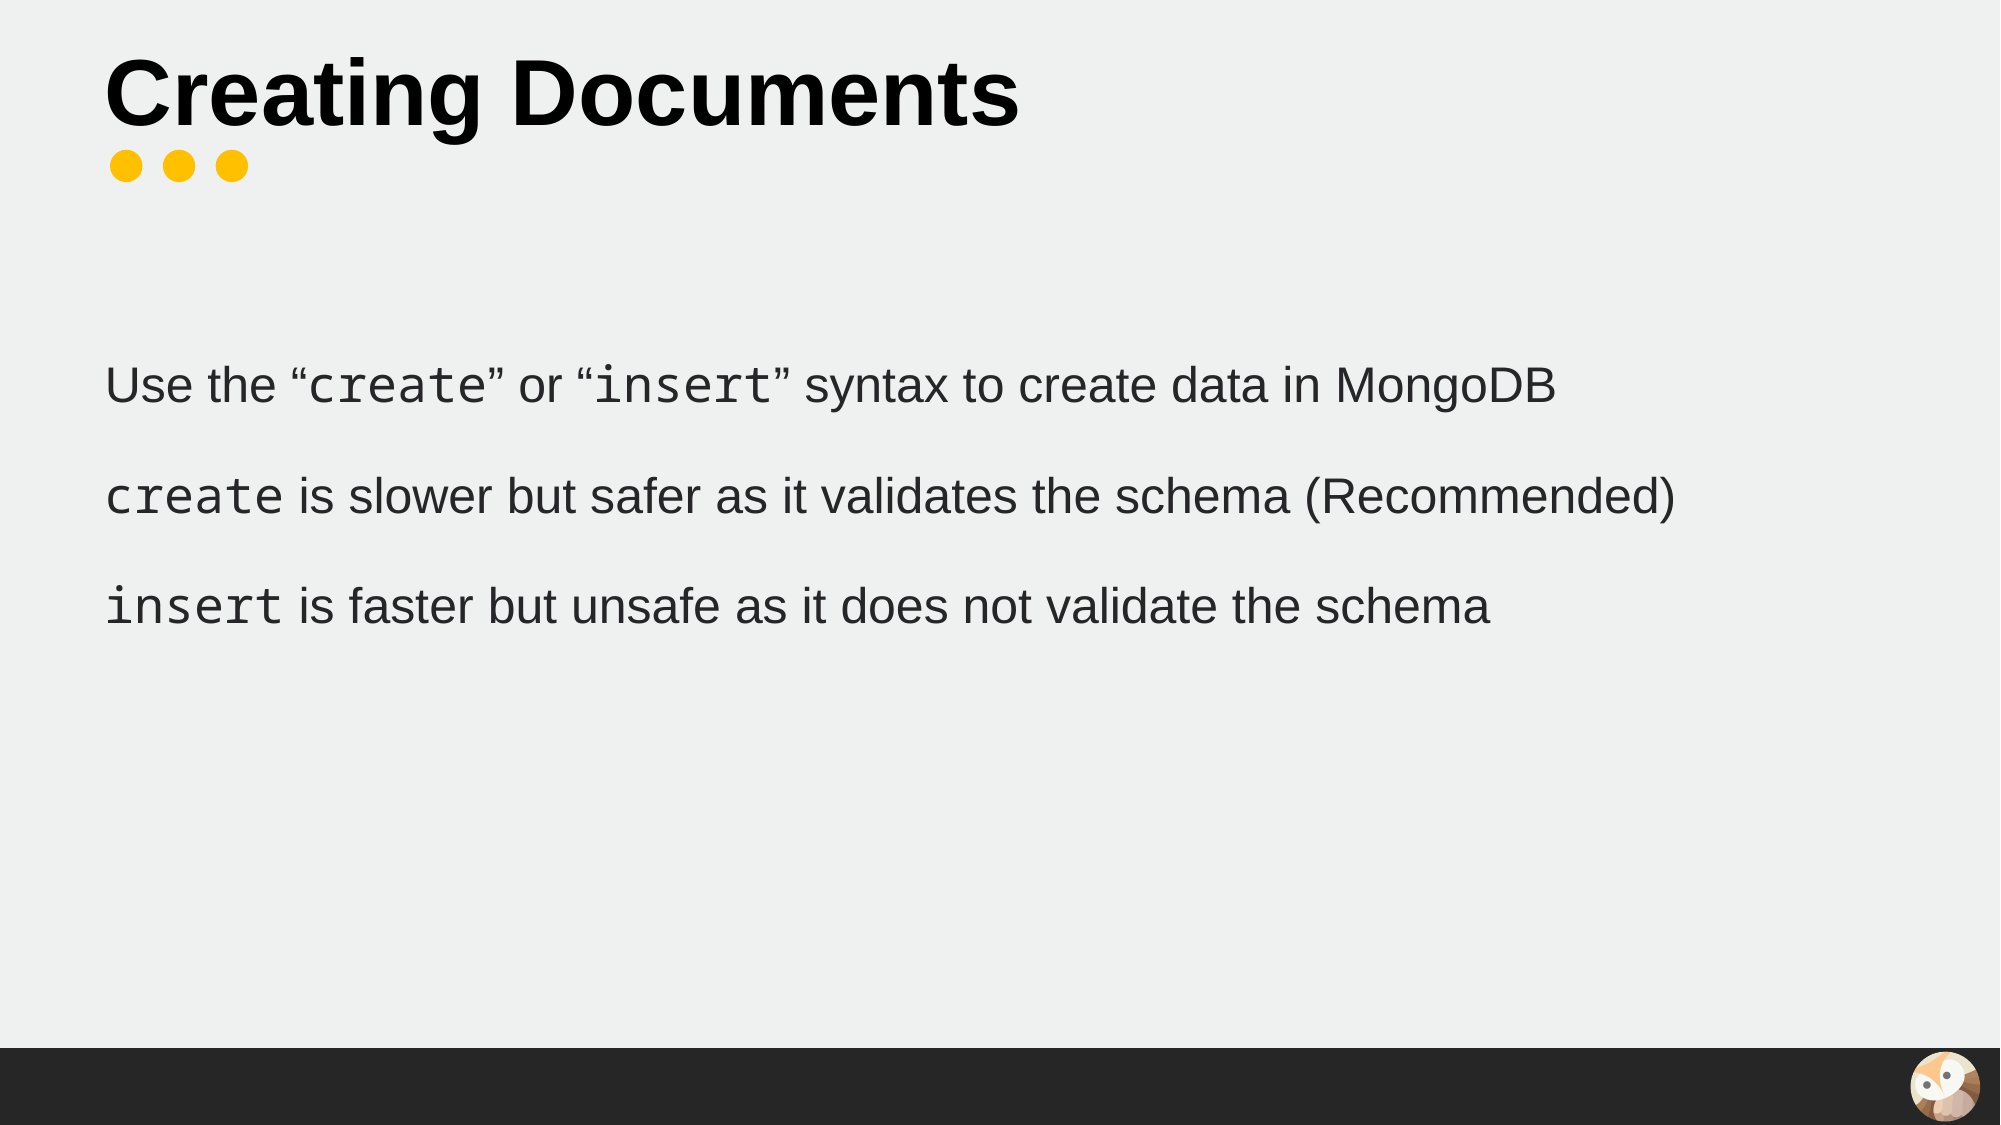

# Creating Documents
Use the “create” or “insert” syntax to create data in MongoDB
create is slower but safer as it validates the schema (Recommended)
insert is faster but unsafe as it does not validate the schema